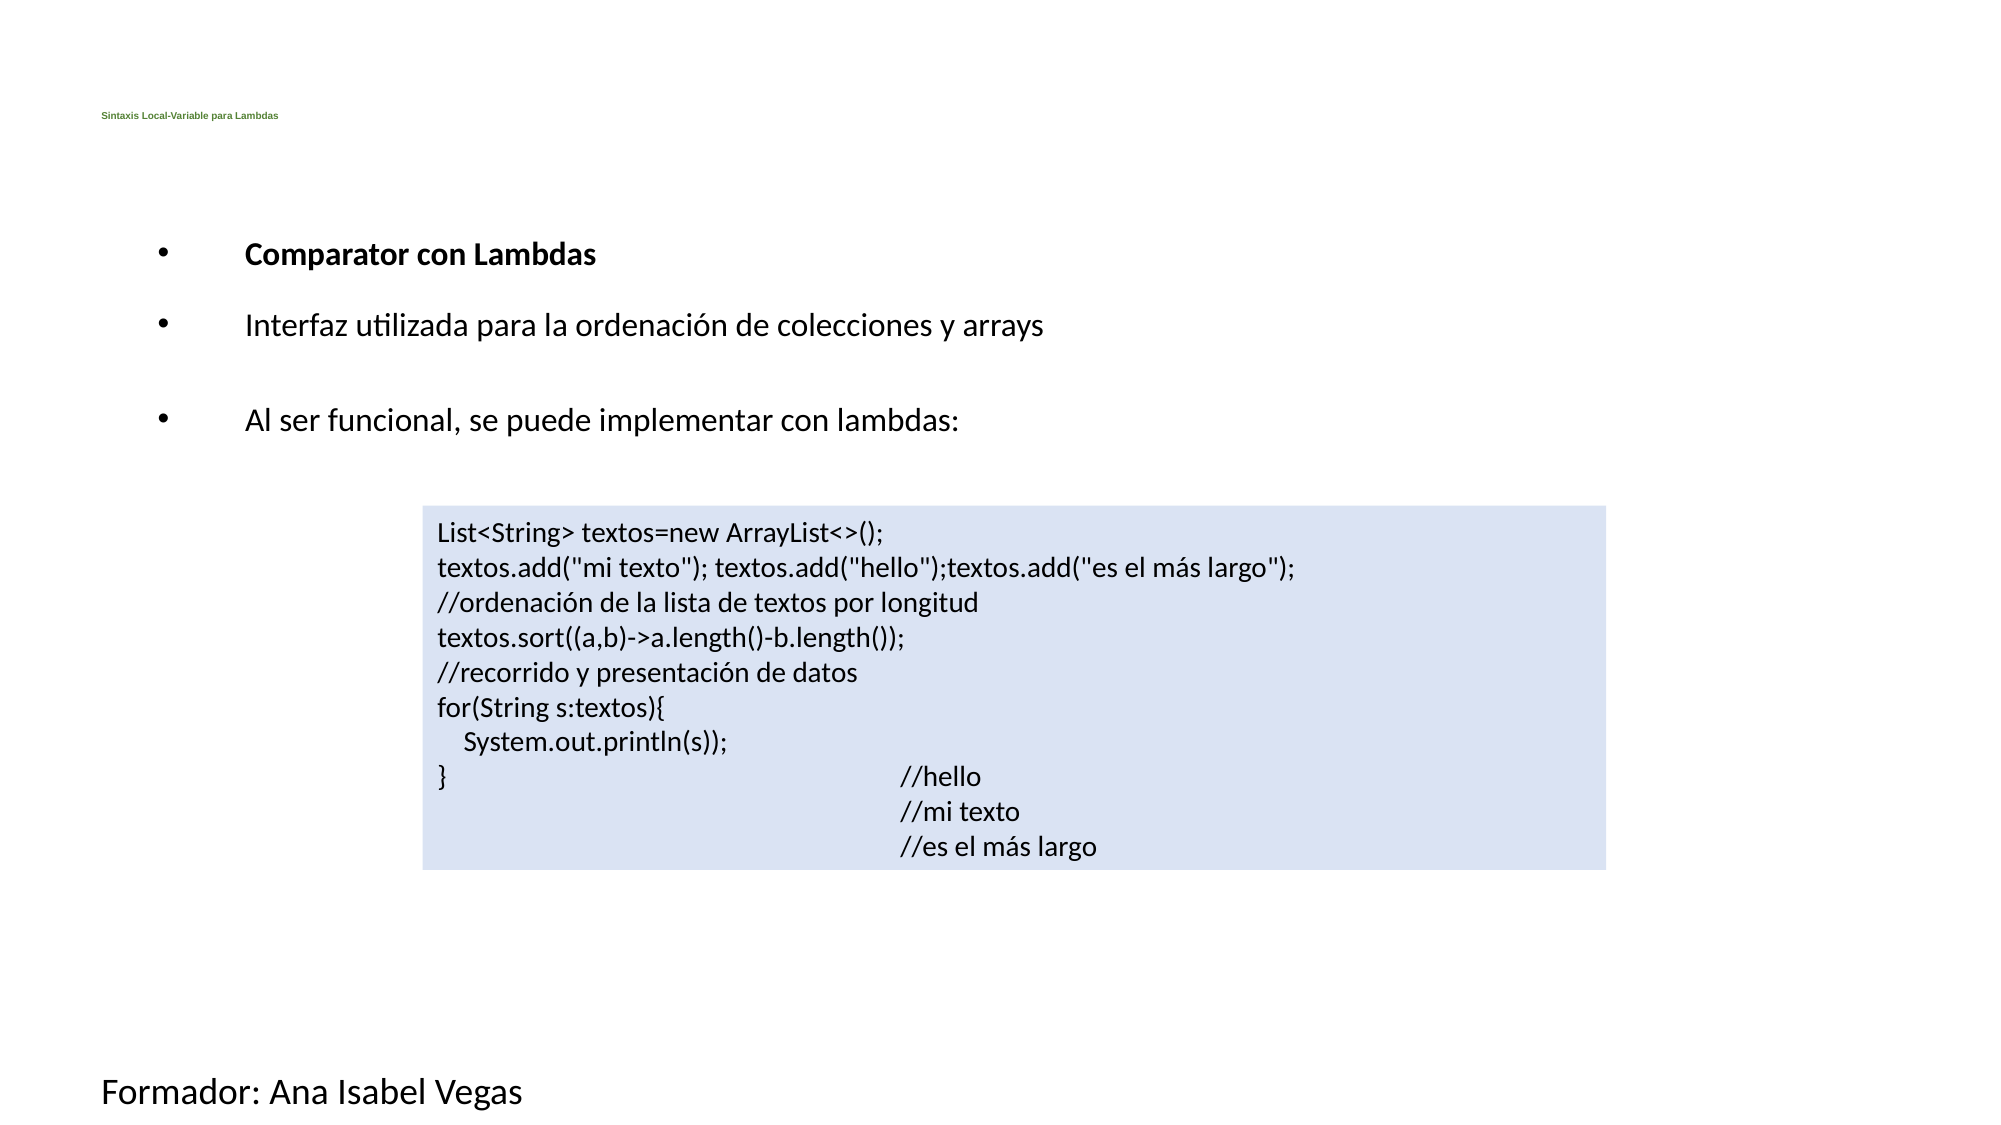

# Sintaxis Local-Variable para Lambdas
Comparator con Lambdas
Interfaz utilizada para la ordenación de colecciones y arrays
Al ser funcional, se puede implementar con lambdas:

List<String> textos=new ArrayList<>();
textos.add("mi texto"); textos.add("hello");textos.add("es el más largo");
//ordenación de la lista de textos por longitud
textos.sort((a,b)->a.length()-b.length());
//recorrido y presentación de datos
for(String s:textos){
    System.out.println(s));
}			  //hello
			  //mi texto
			  //es el más largo
Formador: Ana Isabel Vegas
10